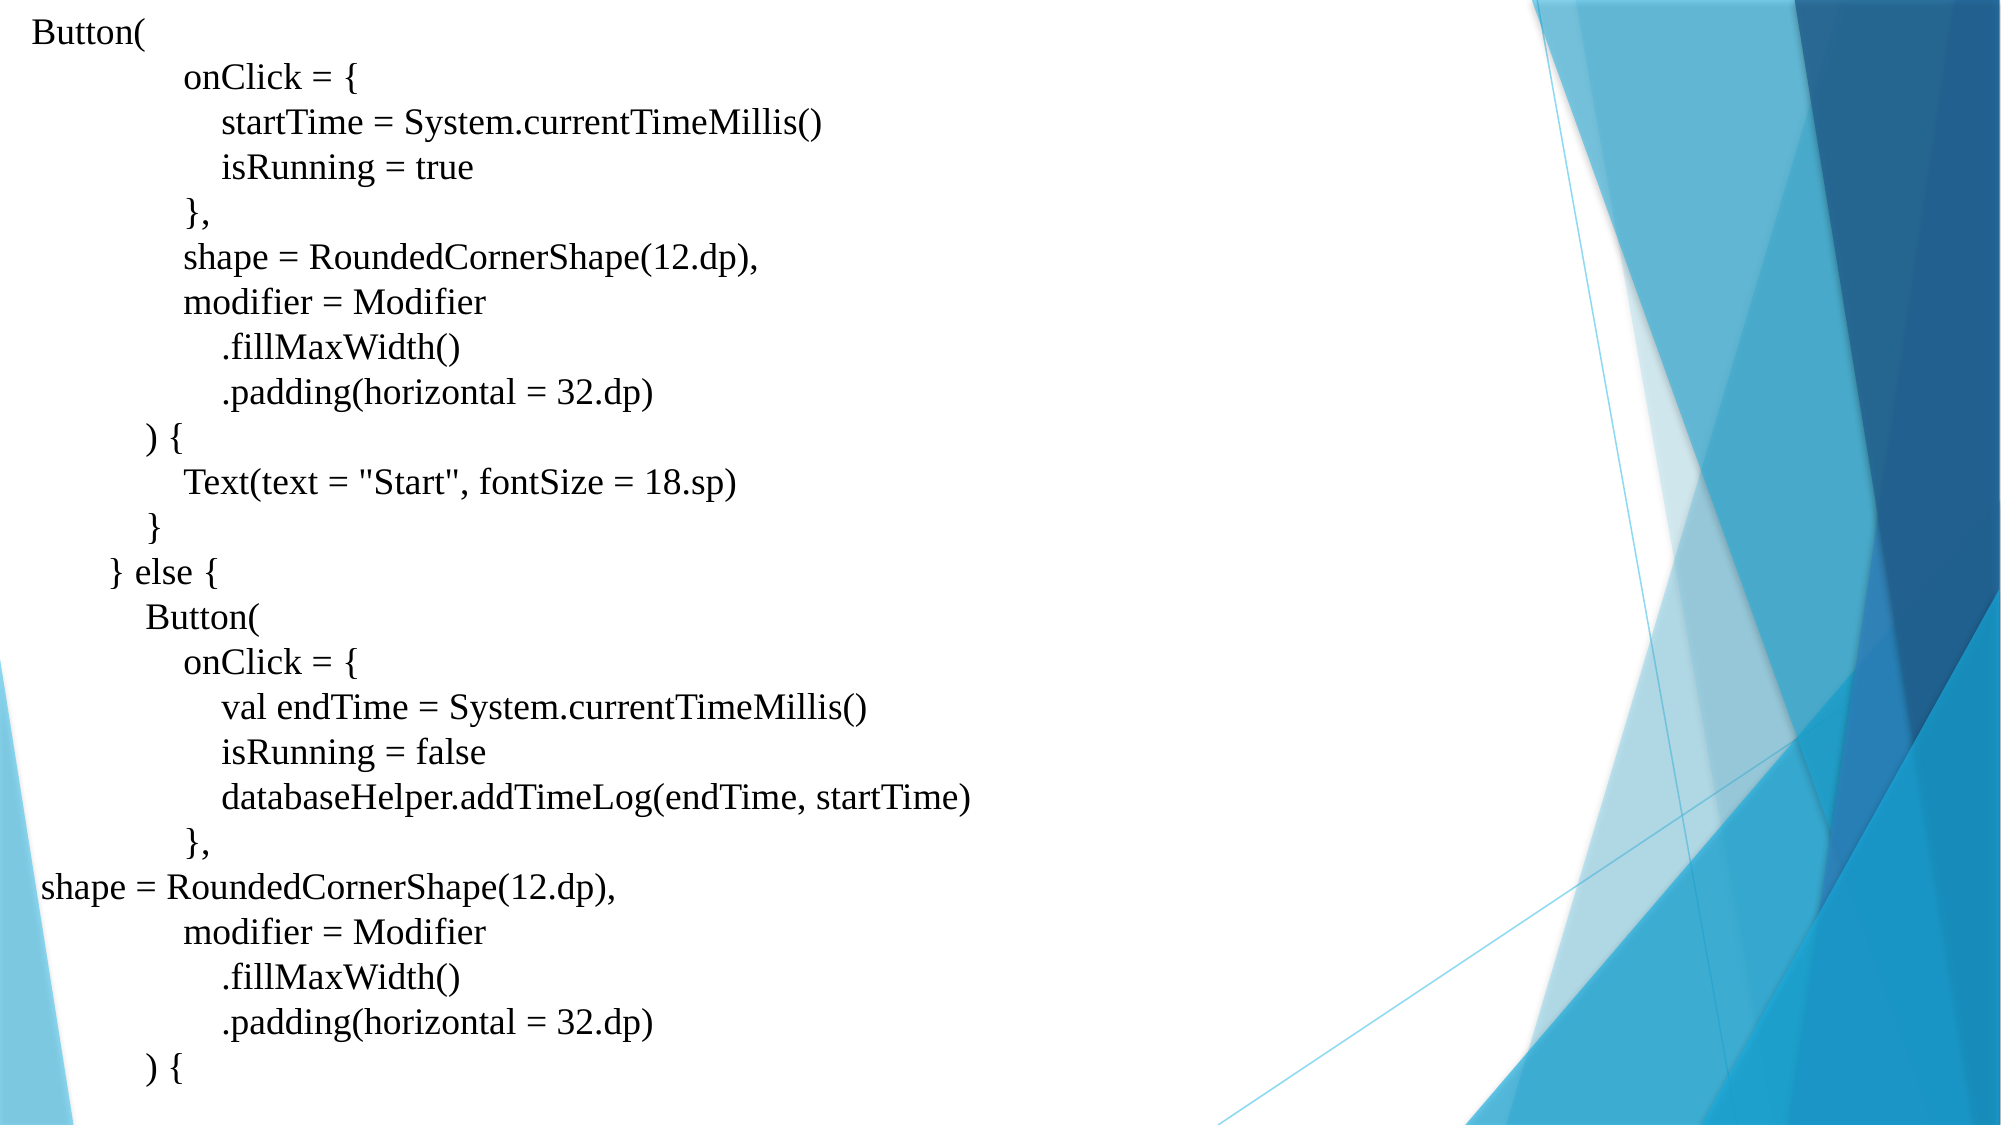

Button(
                onClick = {
                    startTime = System.currentTimeMillis()
                    isRunning = true
                },
                shape = RoundedCornerShape(12.dp),
                modifier = Modifier
                    .fillMaxWidth()
                    .padding(horizontal = 32.dp)
            ) {
                Text(text = "Start", fontSize = 18.sp)
            }
        } else {
            Button(
                onClick = {
                    val endTime = System.currentTimeMillis()
                    isRunning = false
                    databaseHelper.addTimeLog(endTime, startTime)
                },
 shape = RoundedCornerShape(12.dp),
                modifier = Modifier
                    .fillMaxWidth()
                    .padding(horizontal = 32.dp)
            ) {